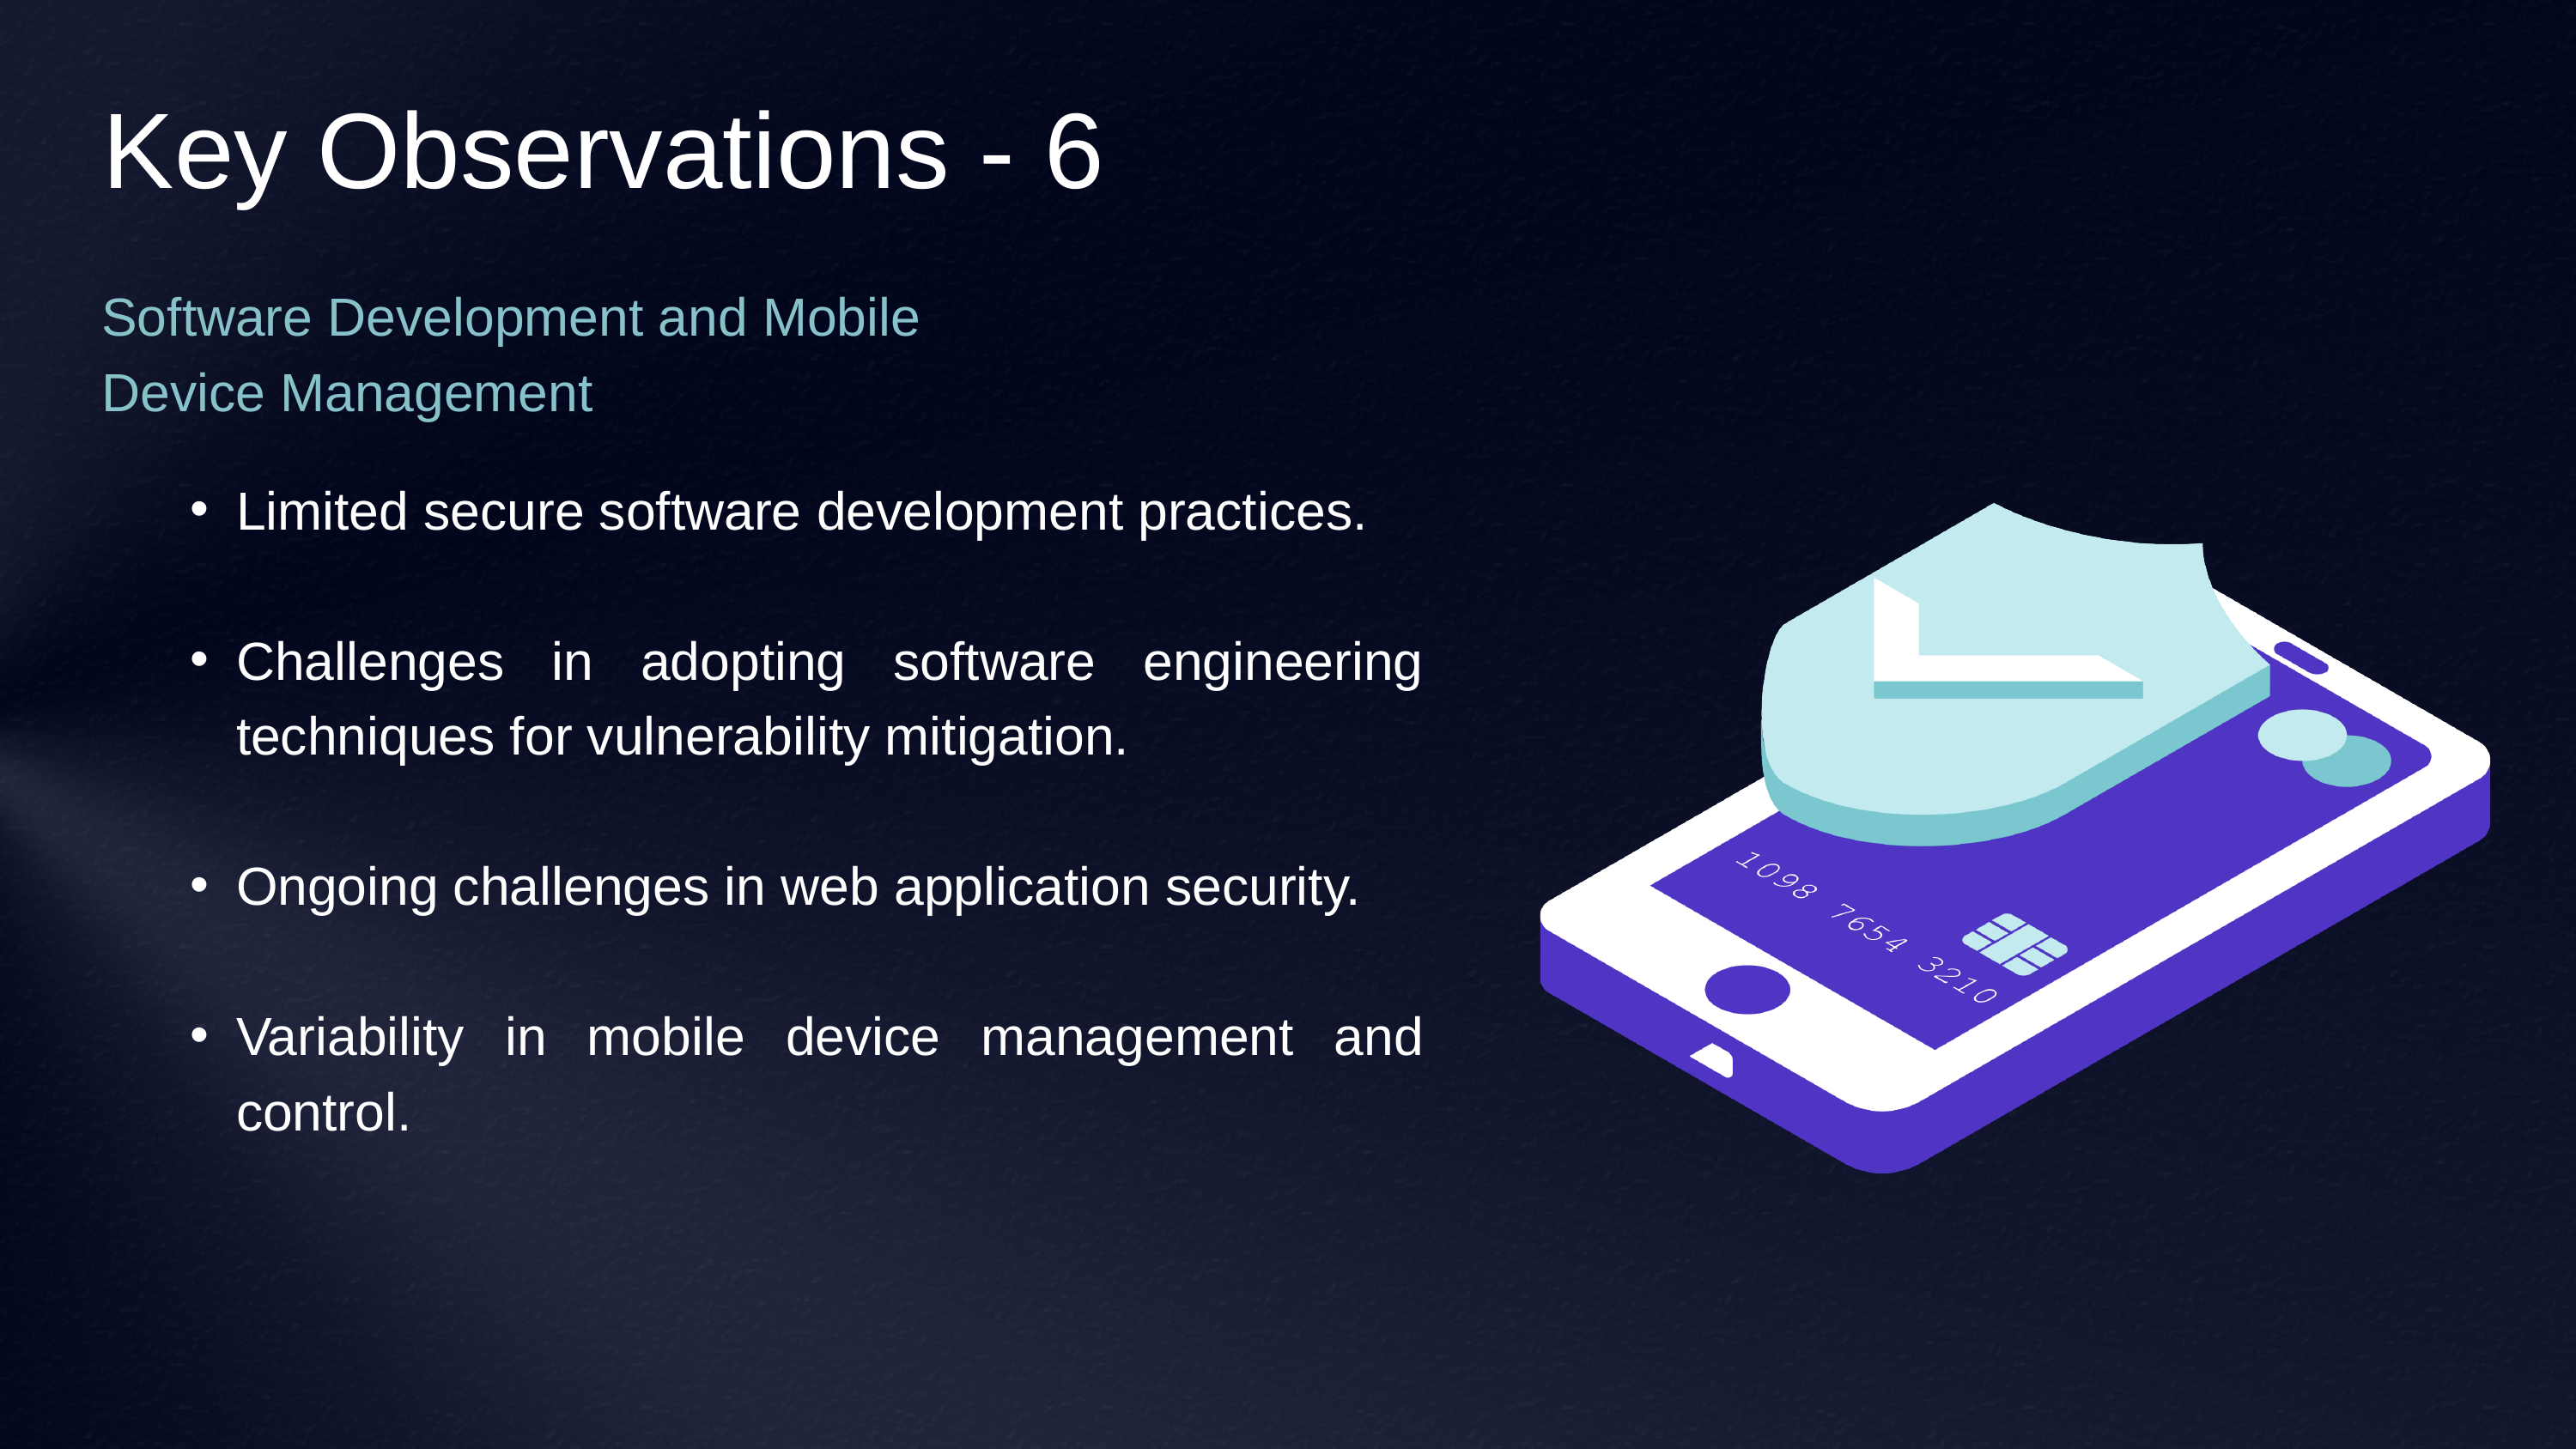

Key Observations - 6
Software Development and Mobile Device Management
Limited secure software development practices.

Challenges in adopting software engineering techniques for vulnerability mitigation.

Ongoing challenges in web application security.

Variability in mobile device management and control.